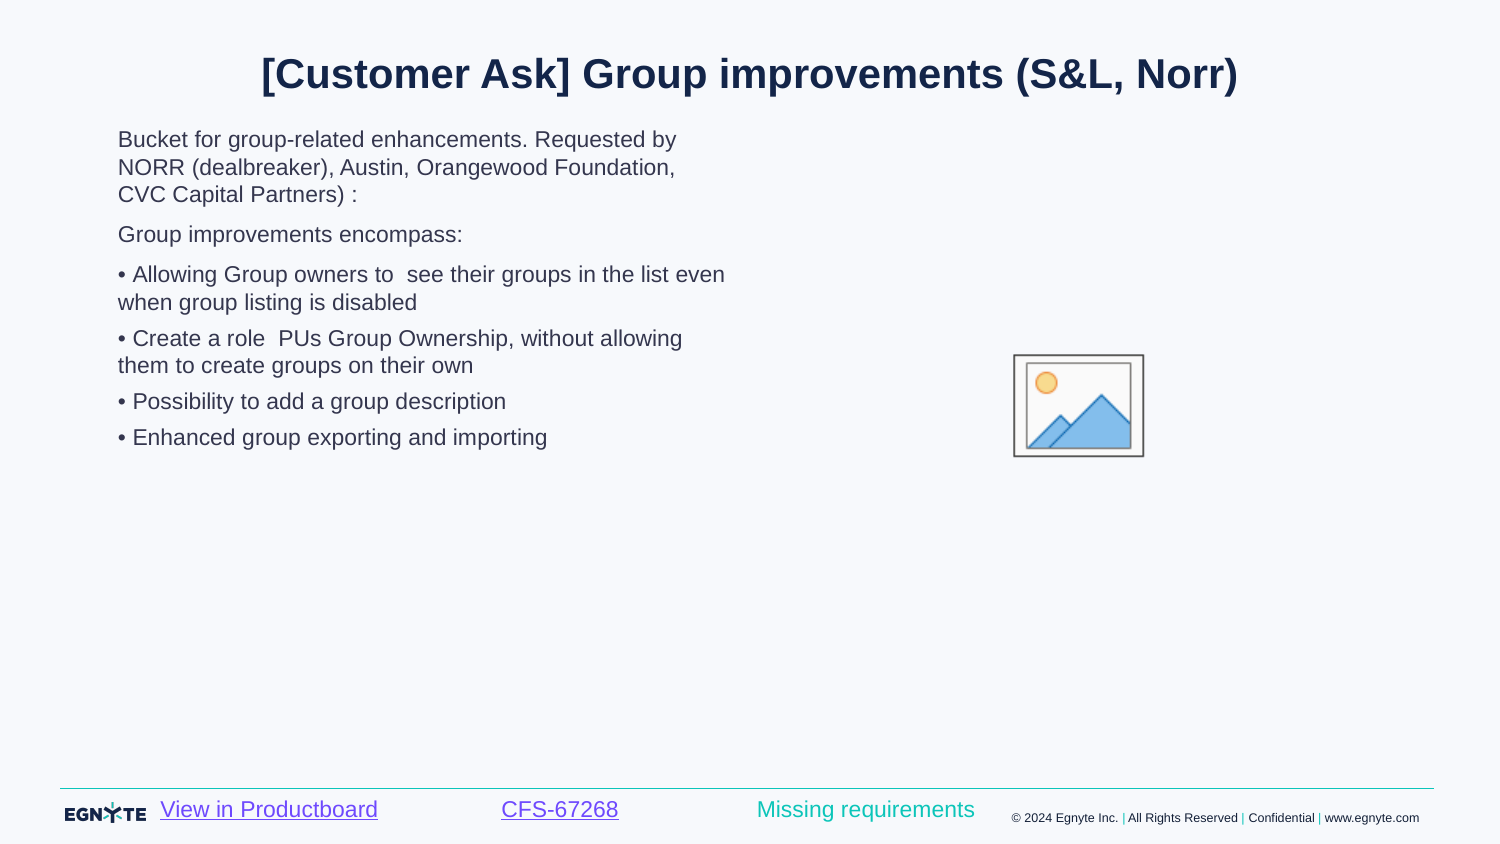

# [Customer Ask] Group improvements (S&L, Norr)
Bucket for group-related enhancements. Requested by NORR (dealbreaker), Austin, Orangewood Foundation, CVC Capital Partners) :
Group improvements encompass:
• Allowing Group owners to  see their groups in the list even when group listing is disabled
• Create a role  PUs Group Ownership, without allowing them to create groups on their own
• Possibility to add a group description
• Enhanced group exporting and importing

Missing requirements
CFS-67268
View in Productboard